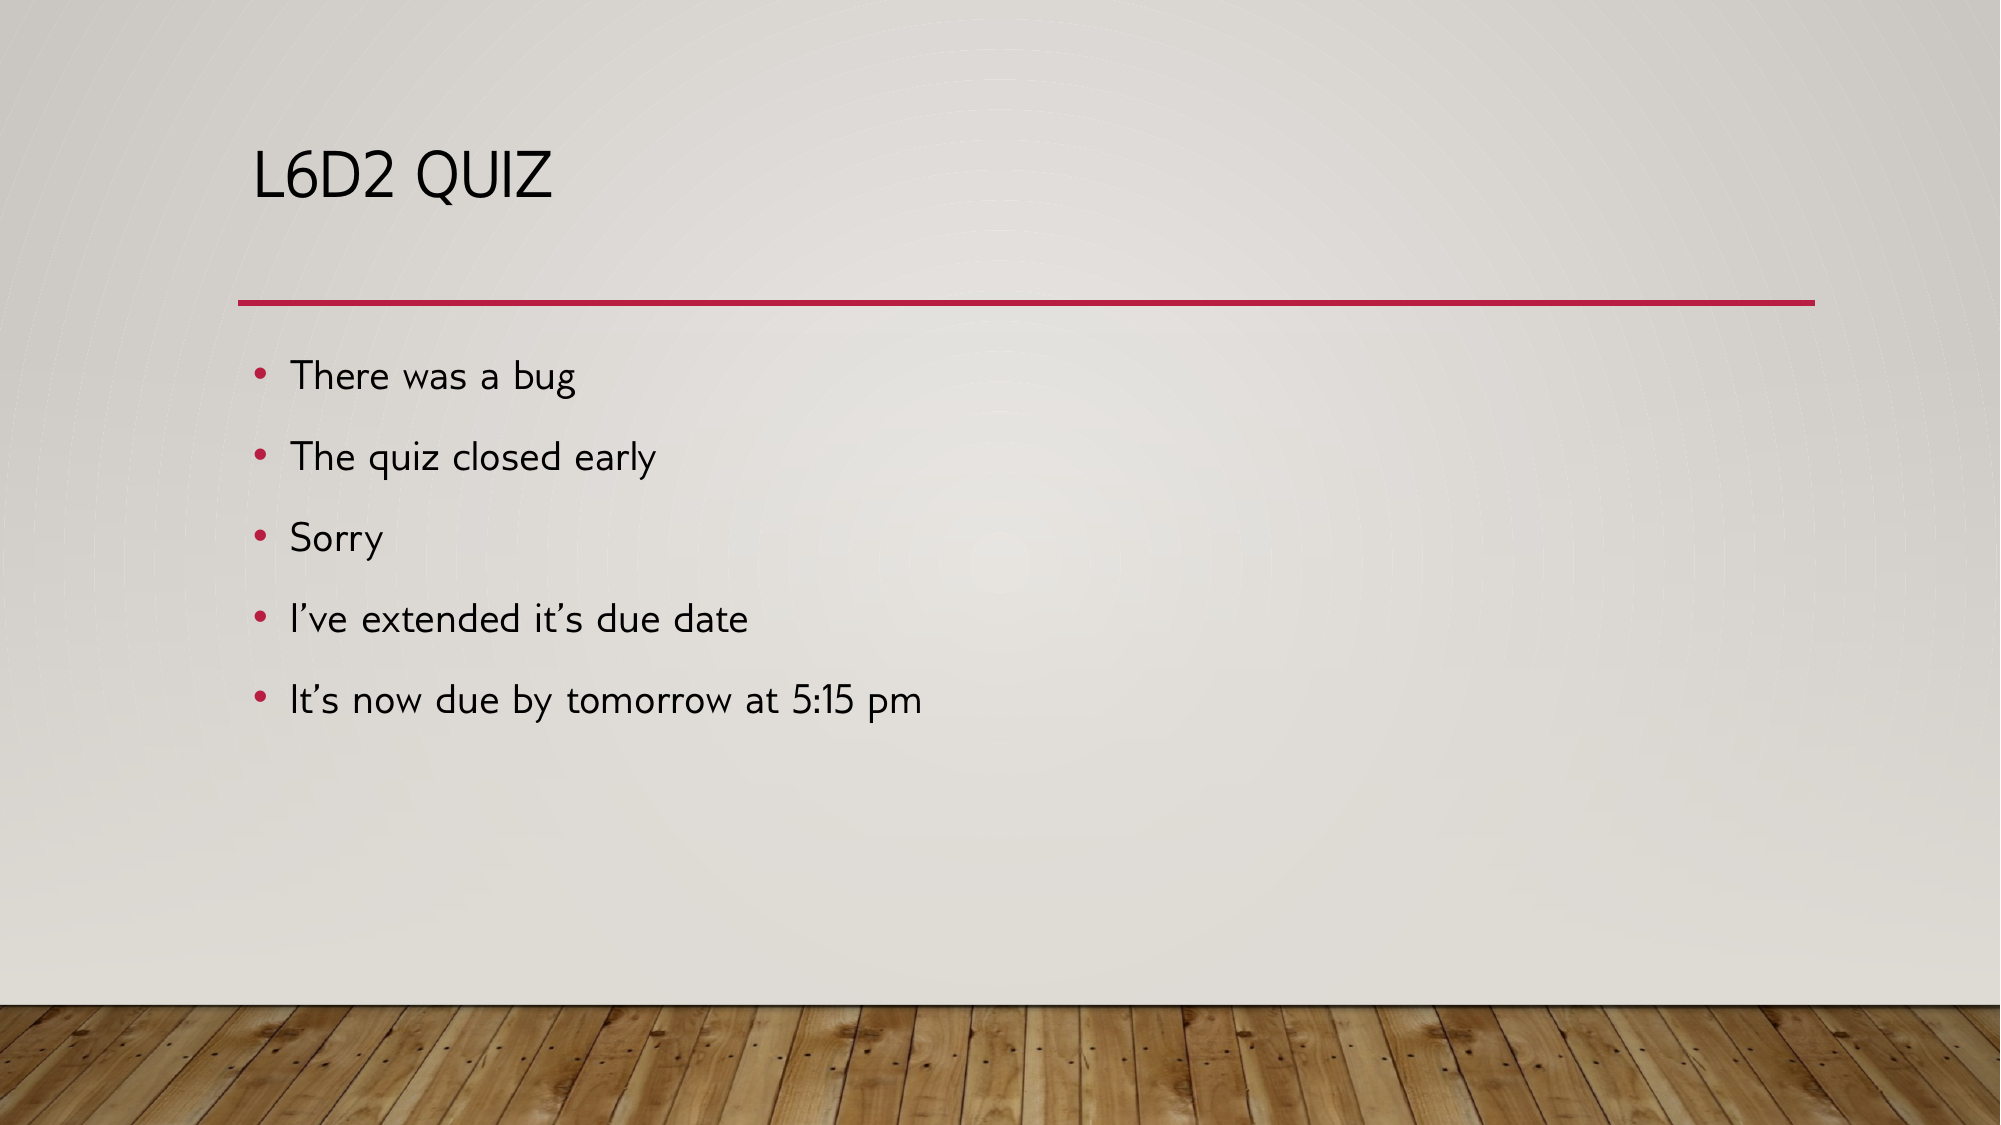

# L6D2 quiz
There was a bug
The quiz closed early
Sorry
I’ve extended it’s due date
It’s now due by tomorrow at 5:15 pm